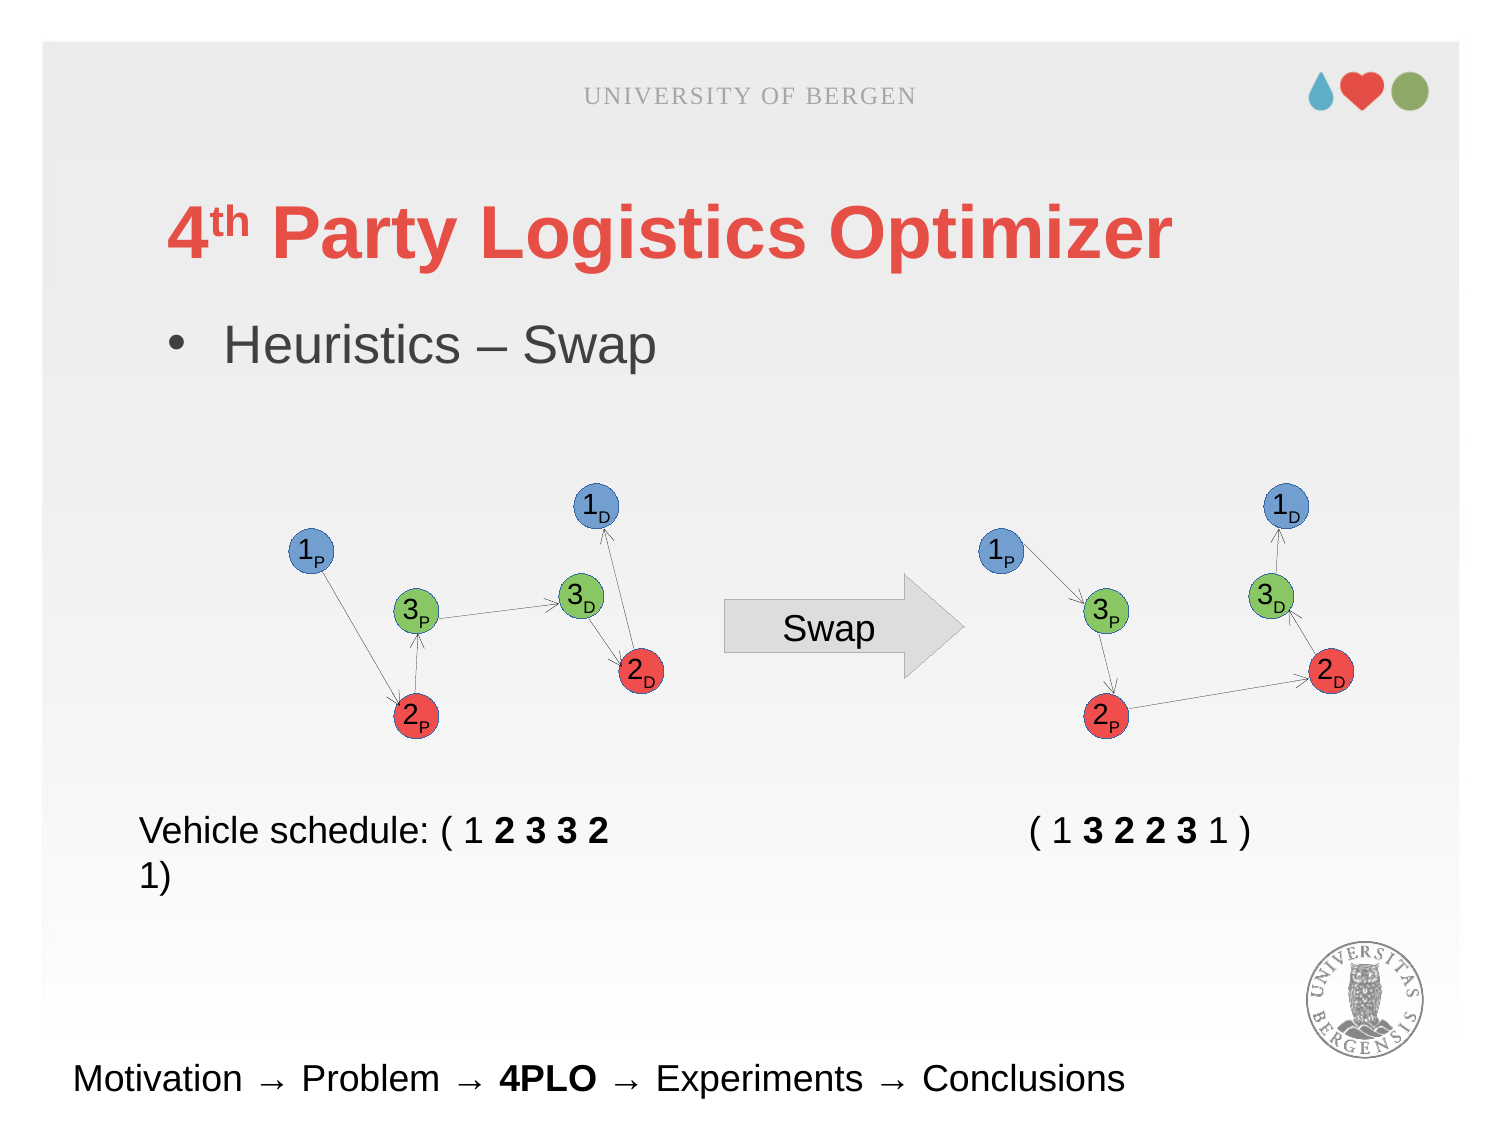

UNIVERSITY OF BERGEN
# 4th Party Logistics Optimizer
Heuristics – Swap

1D
1D
1P

1P

3D
3D
Swap
3P
3P

2D
2D

2P
2P
Vehicle schedule: ( 1 2 3 3 2 1)
( 1 3 2 2 3 1 )
Motivation → Problem → 4PLO → Experiments → Conclusions